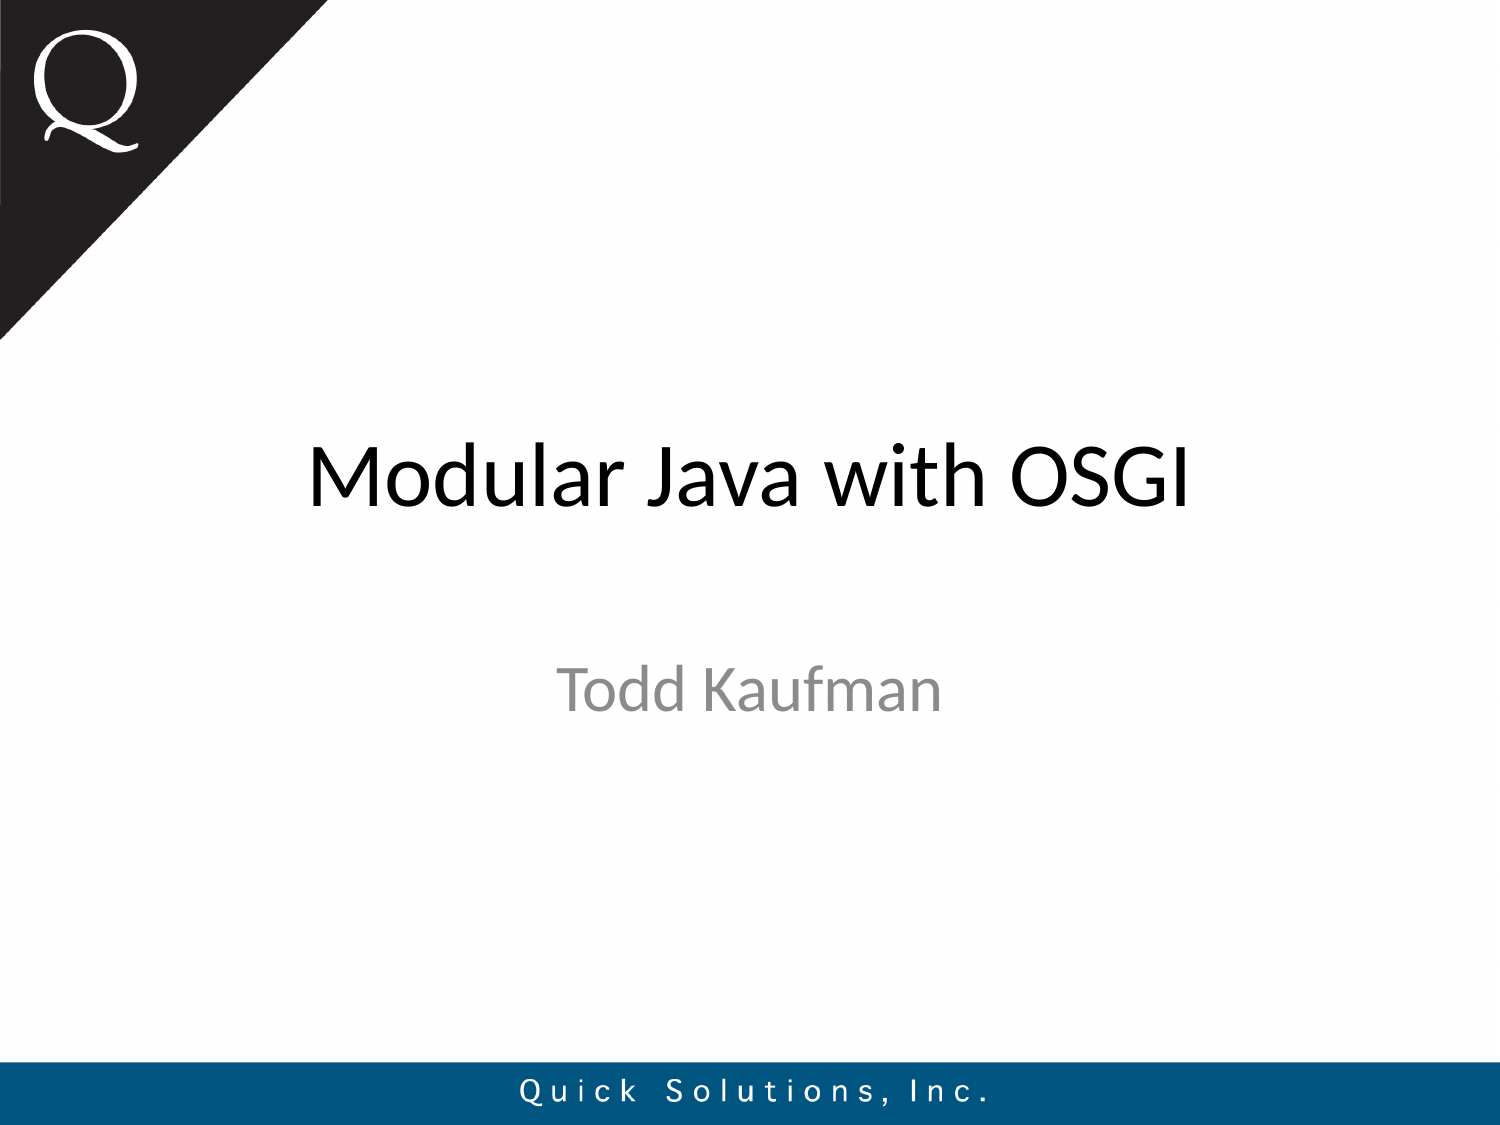

# Modular Java with OSGI
Todd Kaufman